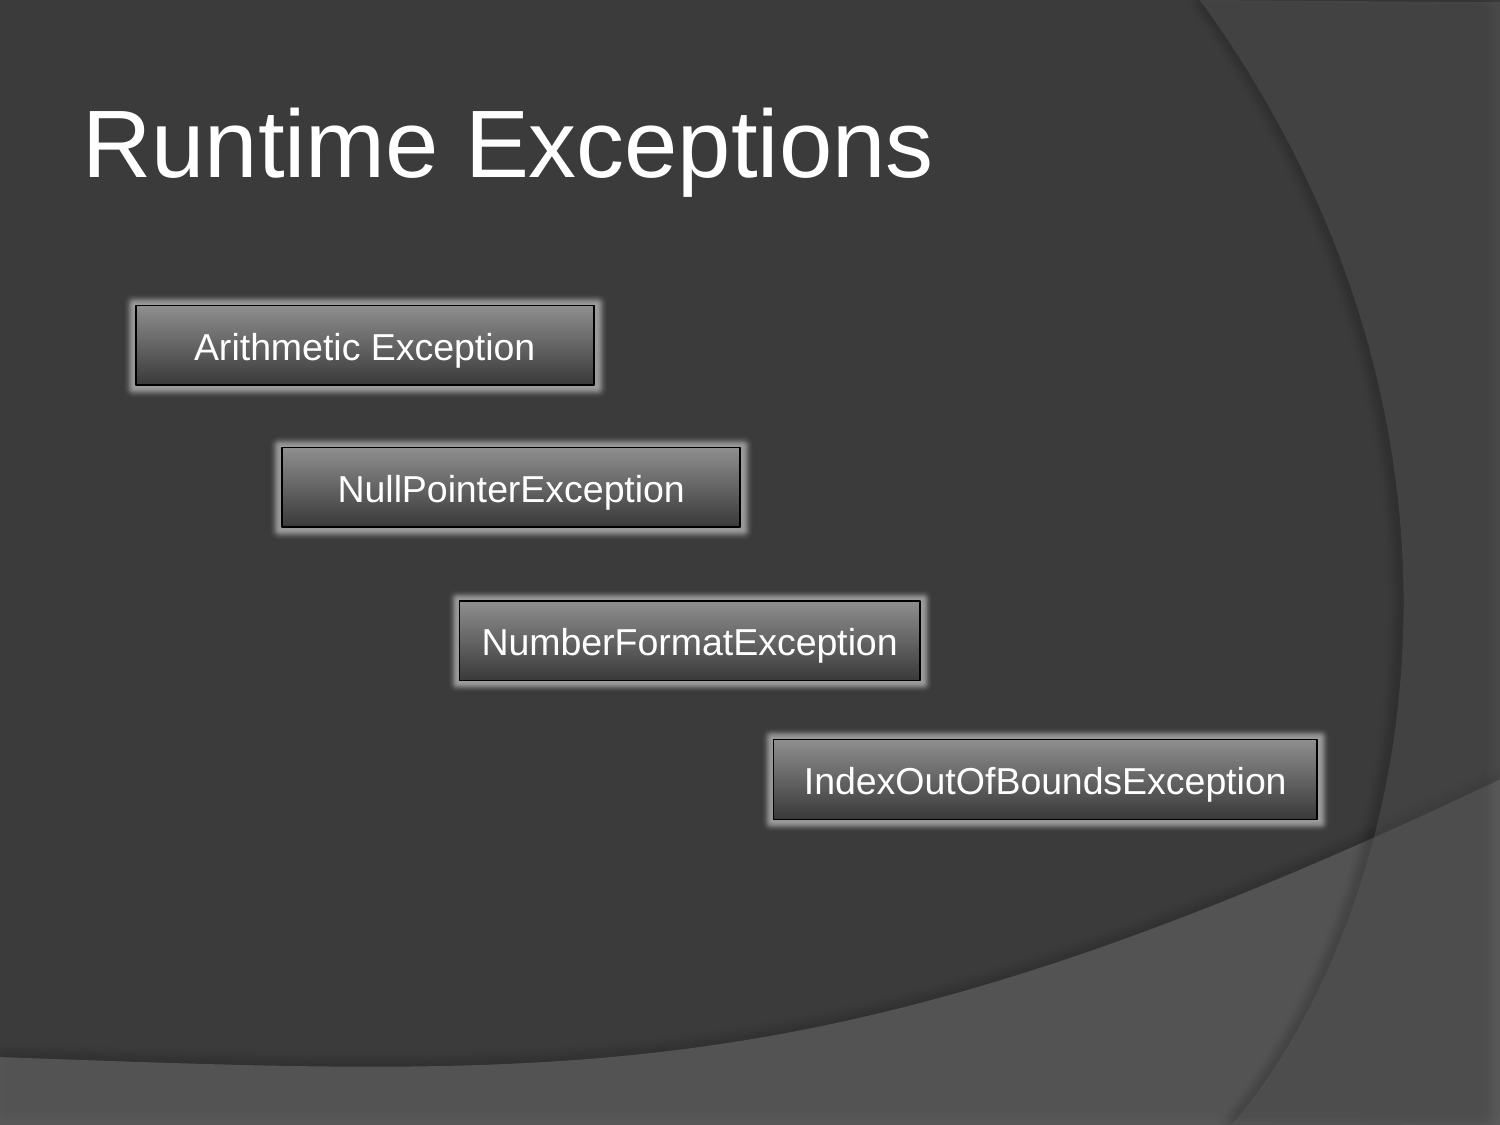

# Runtime Exceptions
Arithmetic Exception
NullPointerException
NumberFormatException
IndexOutOfBoundsException